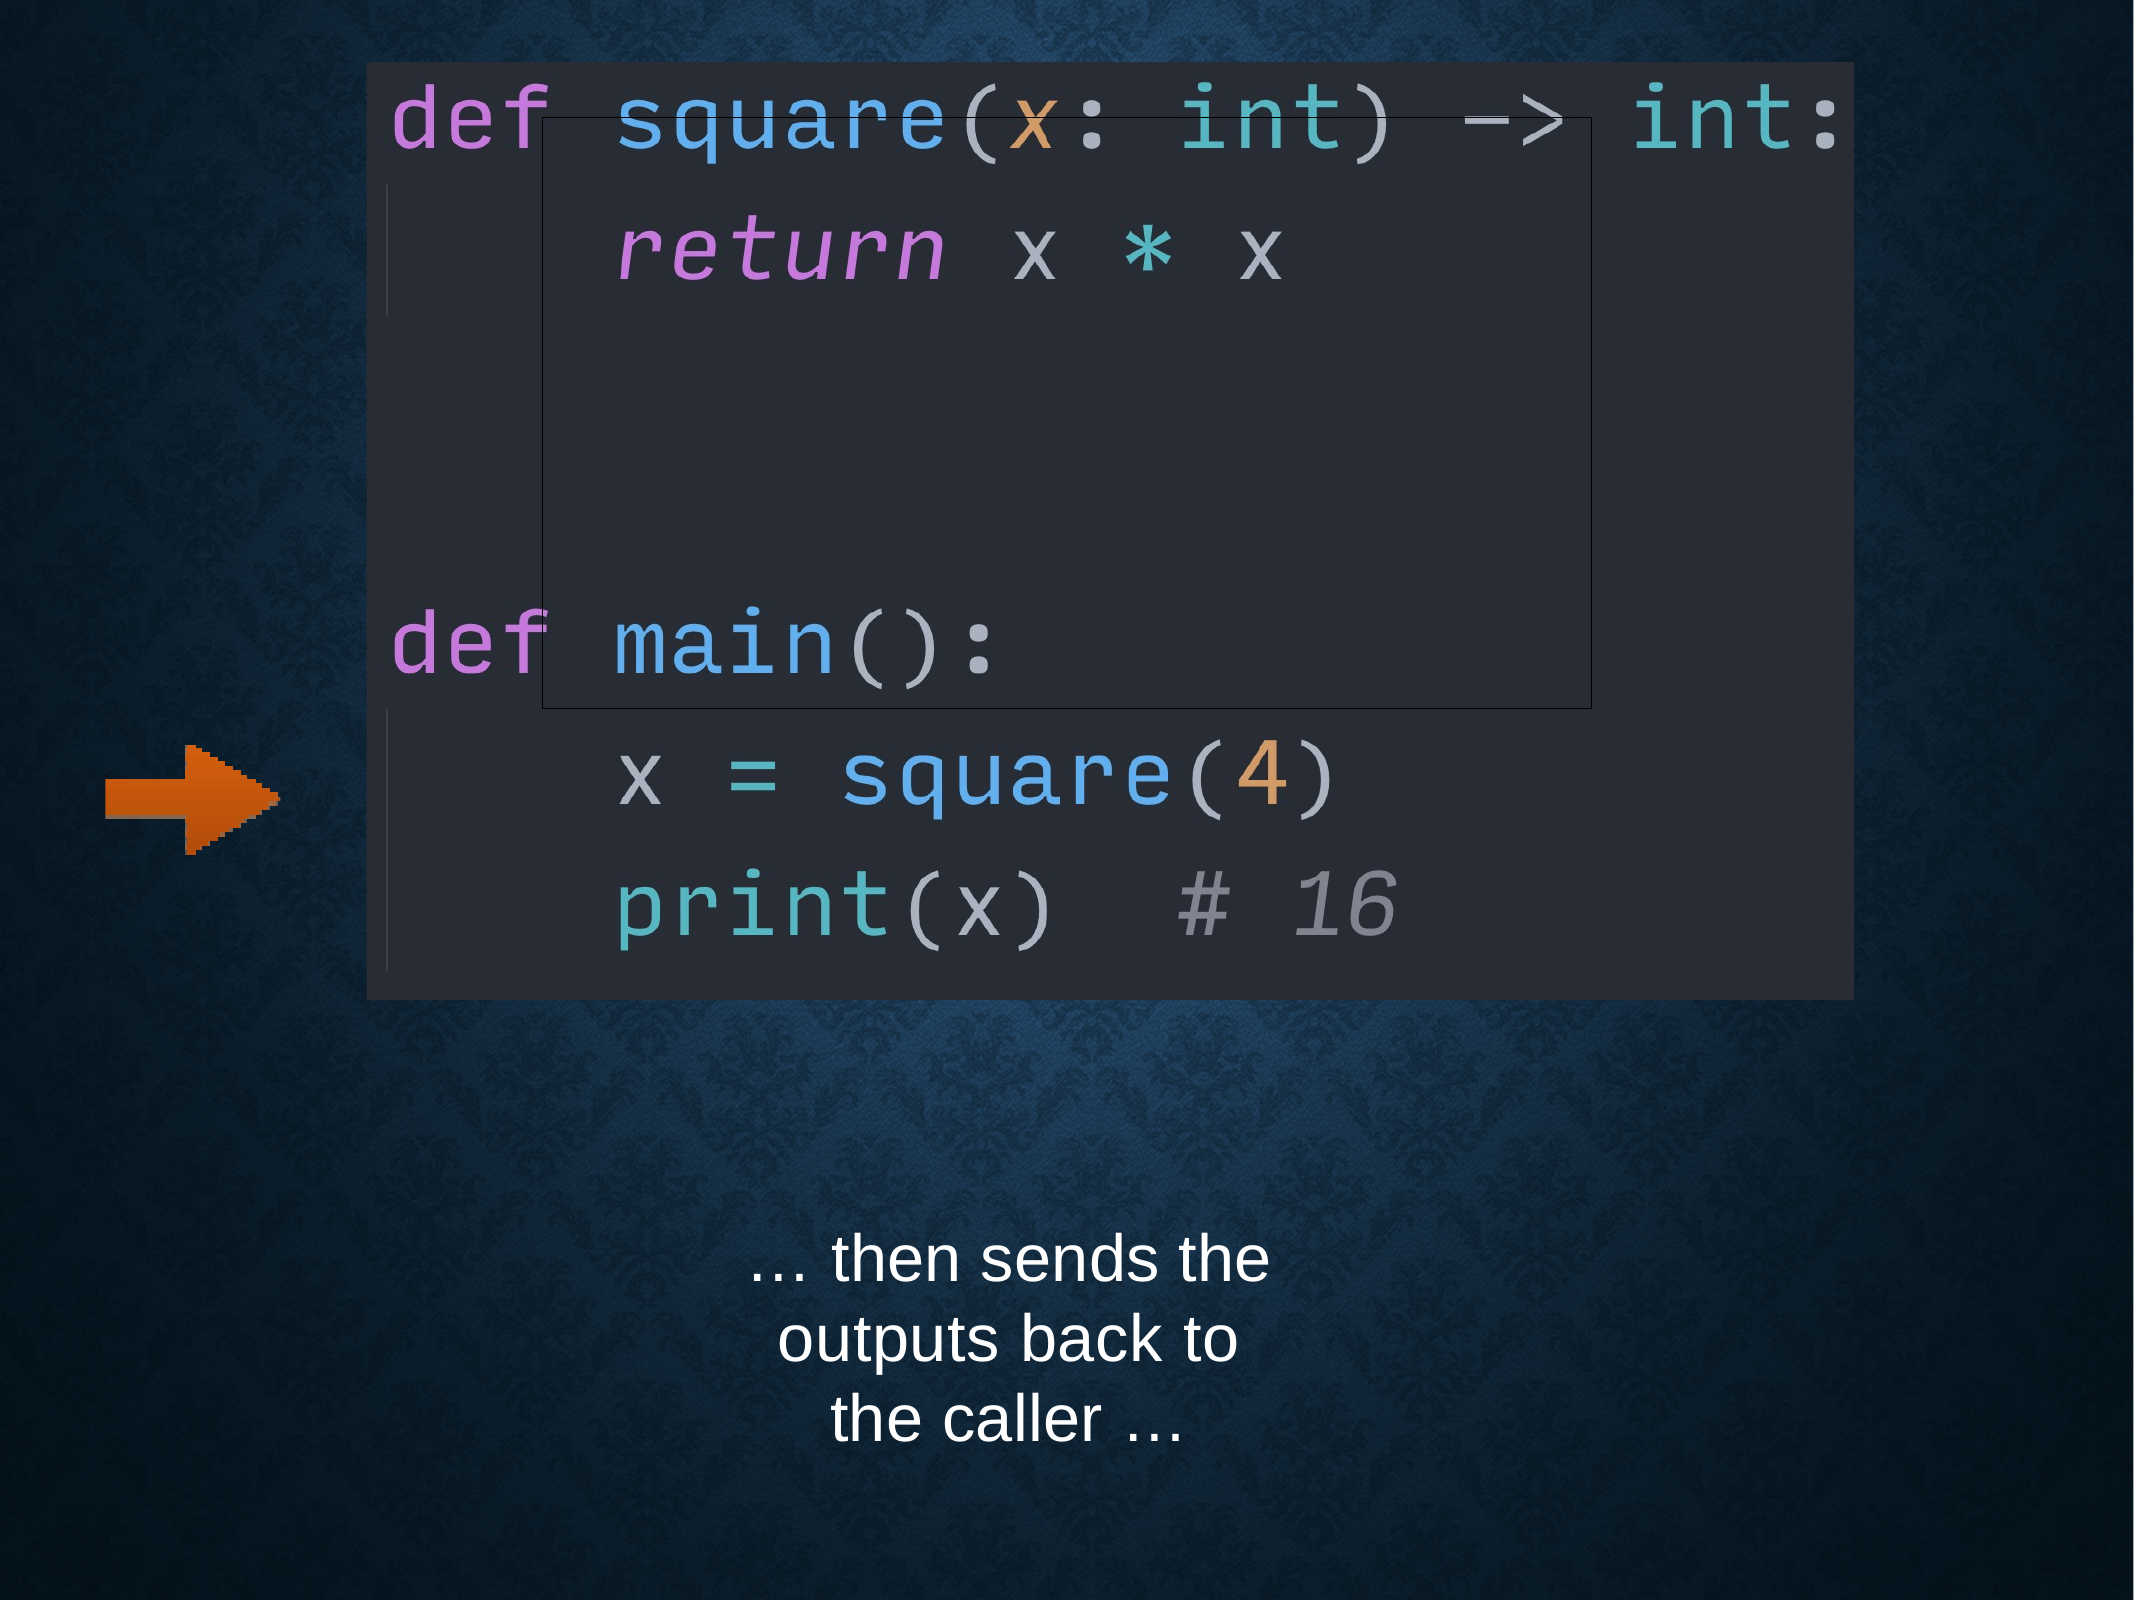

% Š jreese € $ n7cmdr @ jreese.sh

… then sends the outputs back to the caller …